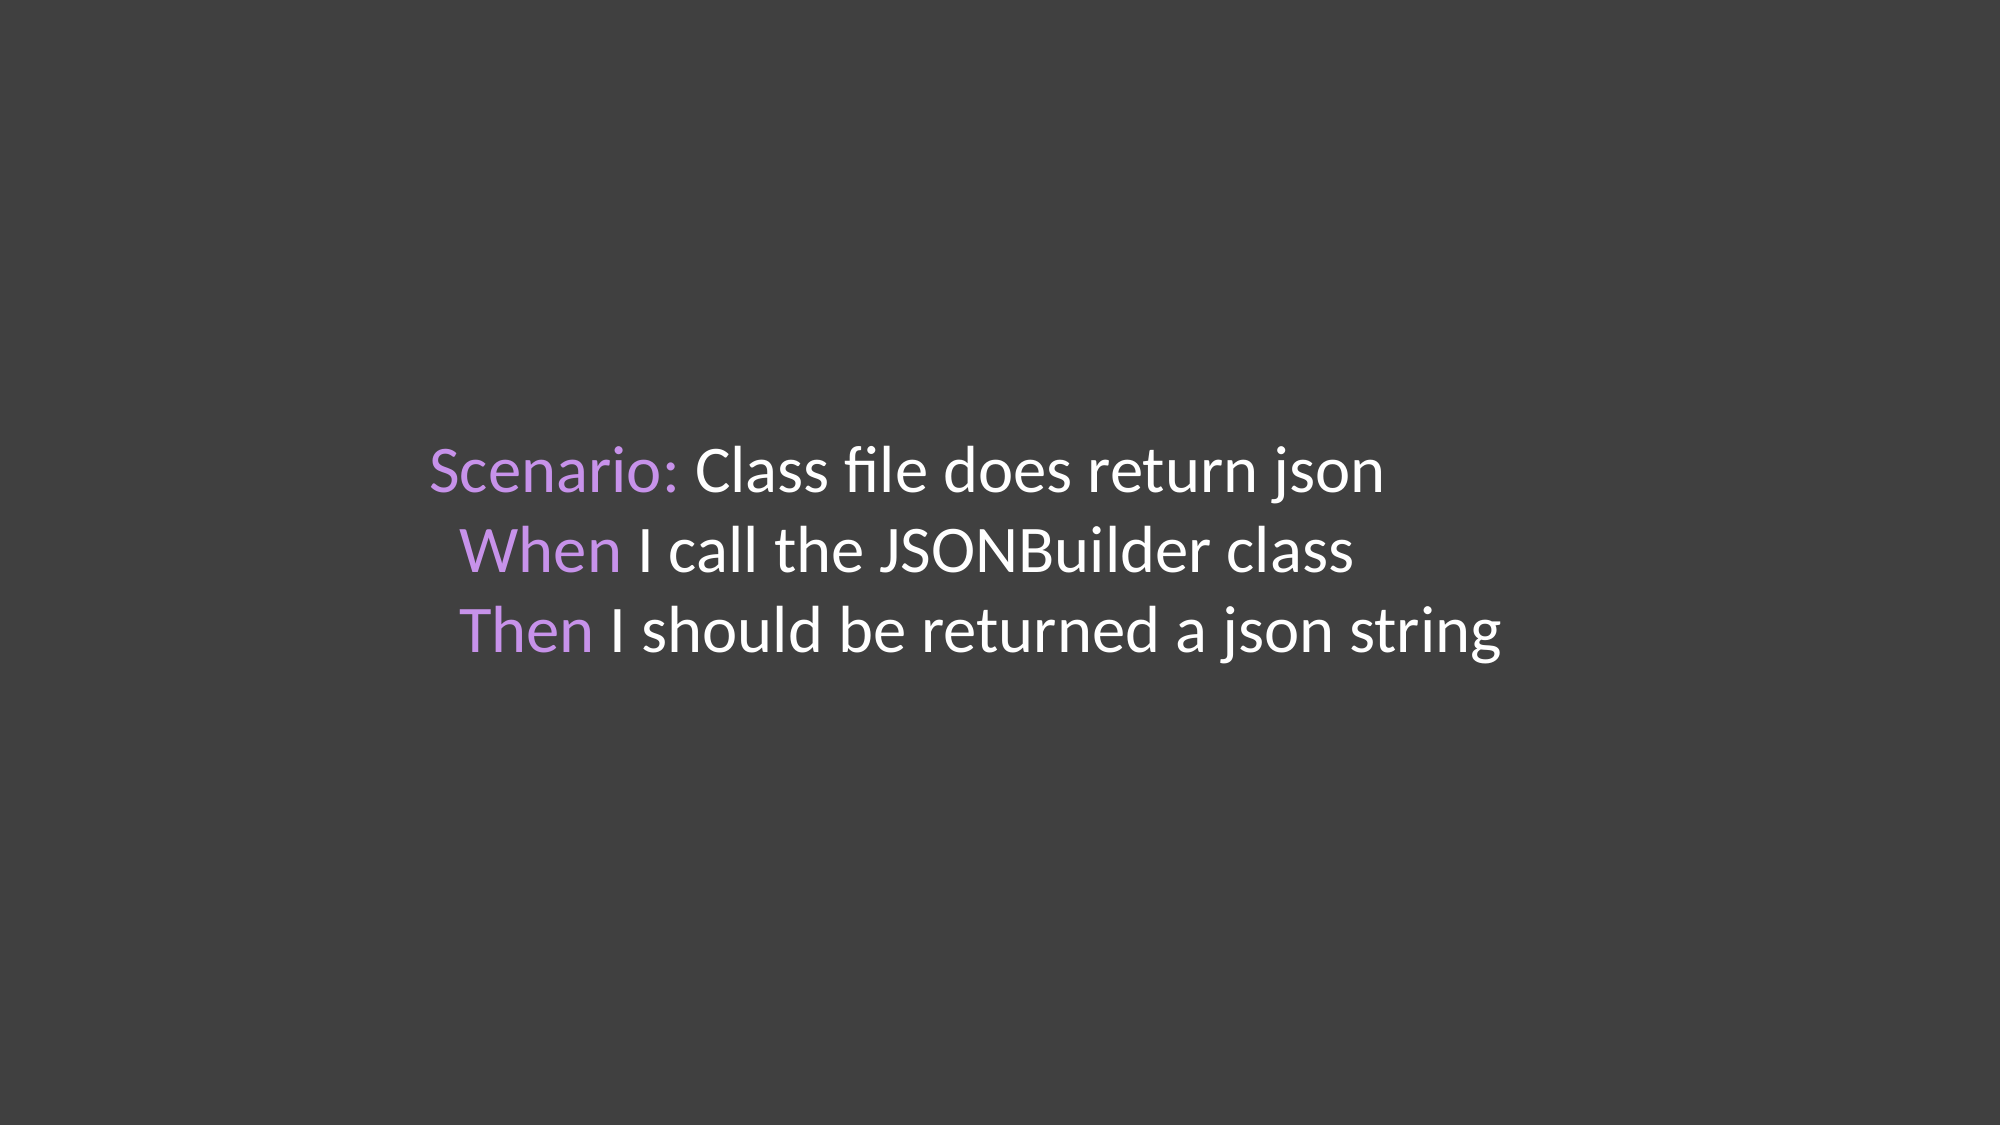

Scenario: Class file does return json
  When I call the JSONBuilder class
  Then I should be returned a json string